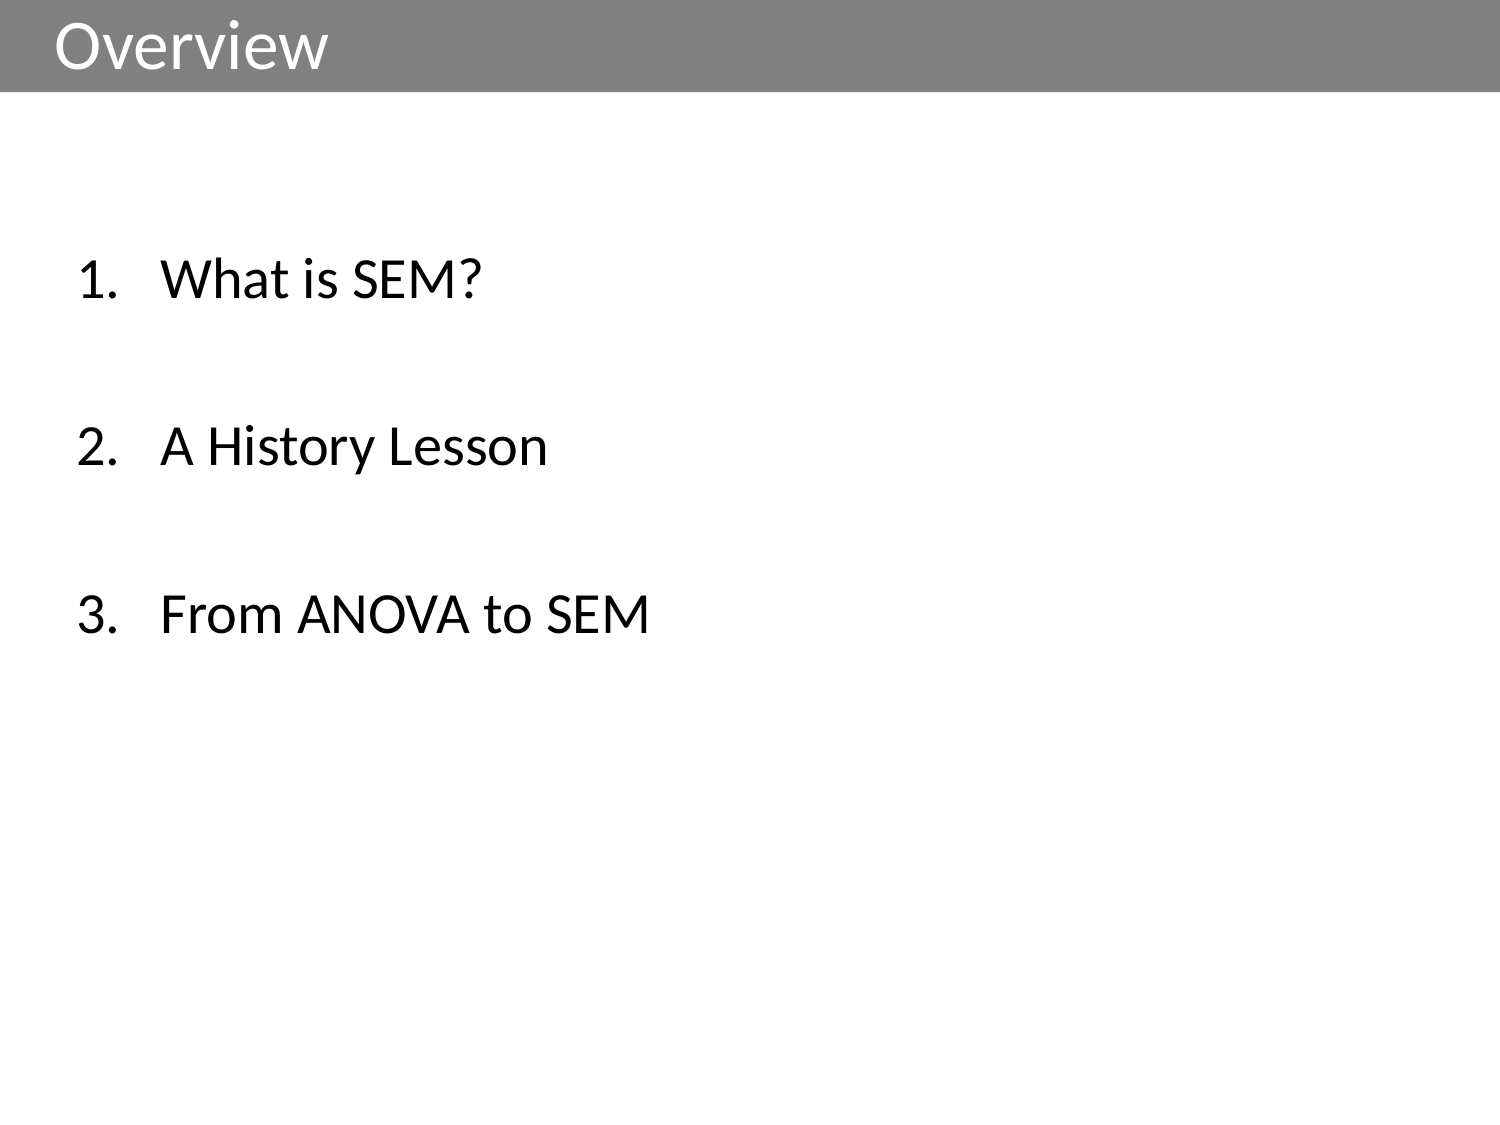

# Overview

What is SEM?

A History Lesson

From ANOVA to SEM